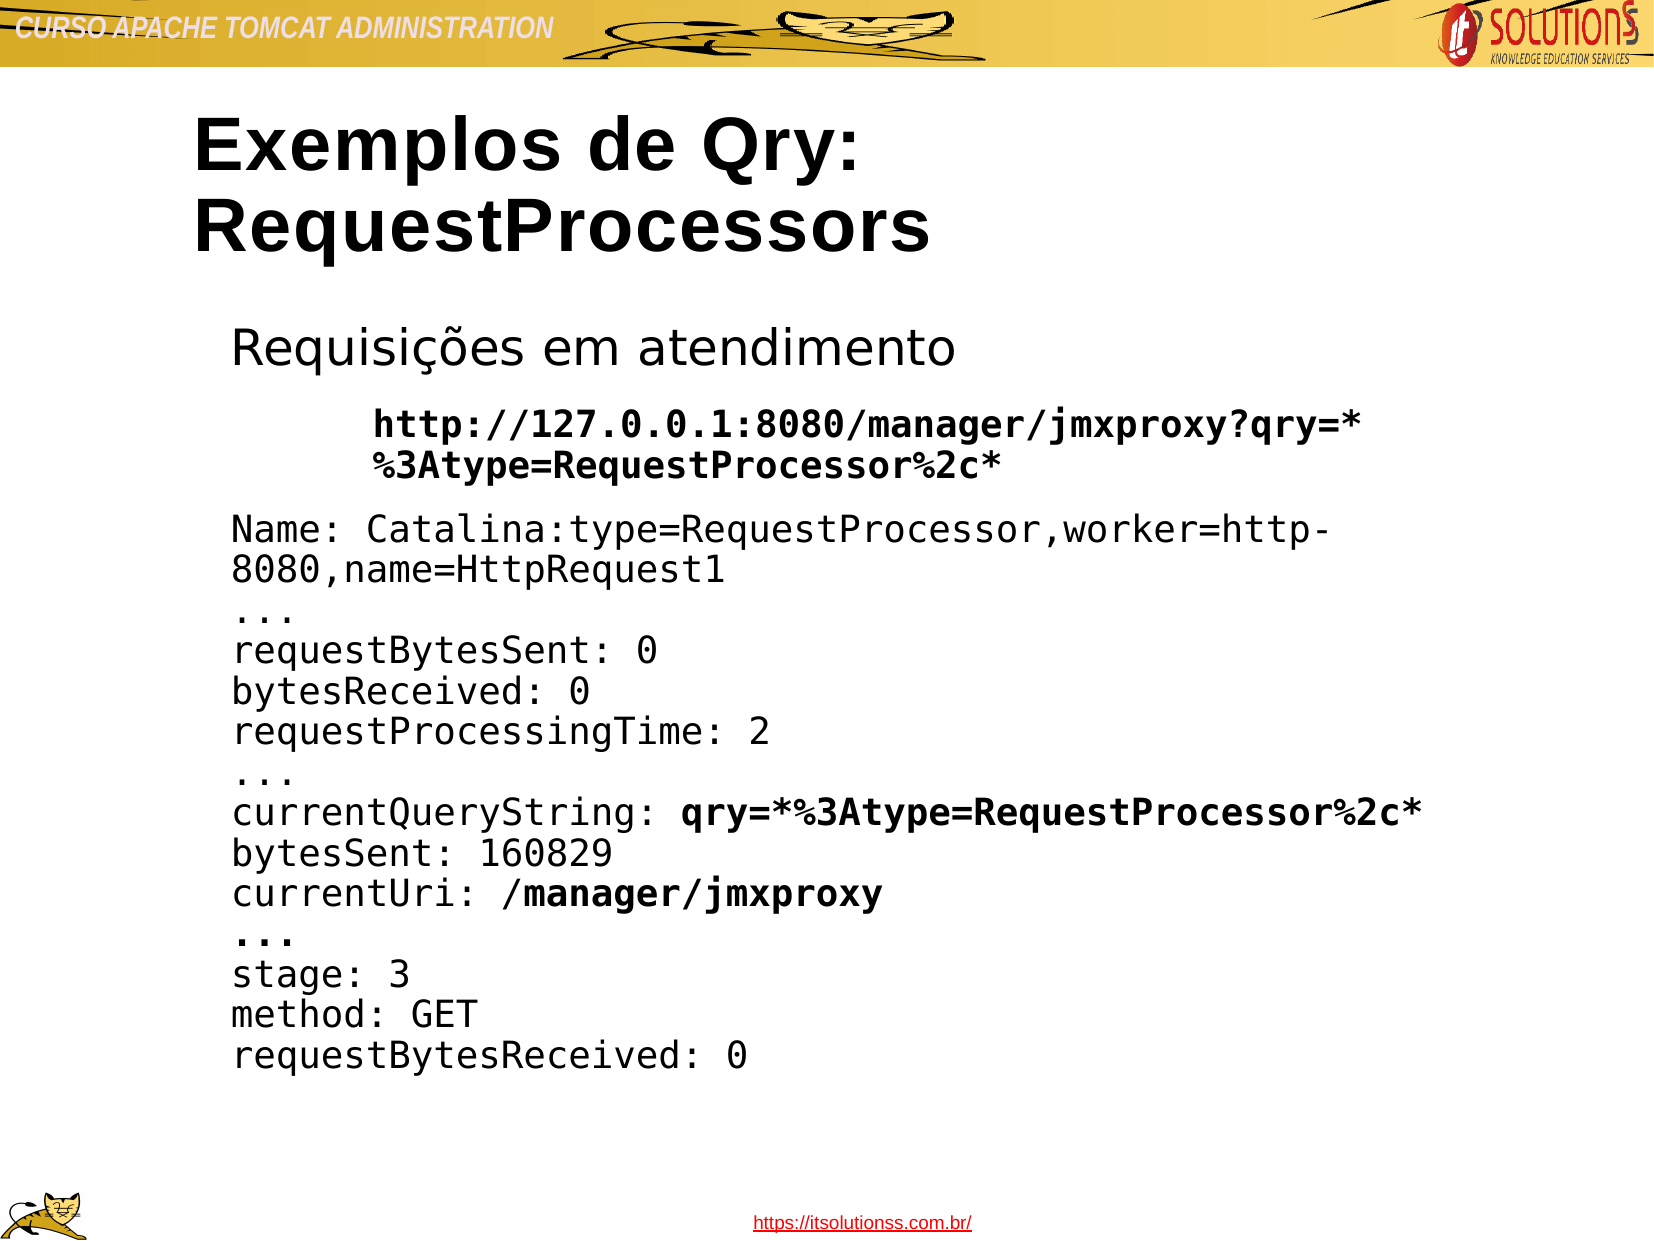

Exemplos de Qry:
RequestProcessors
Requisições em atendimento
http://127.0.0.1:8080/manager/jmxproxy?qry=*%3Atype=RequestProcessor%2c*
Name: Catalina:type=RequestProcessor,worker=http-8080,name=HttpRequest1
...
requestBytesSent: 0
bytesReceived: 0
requestProcessingTime: 2
...
currentQueryString: qry=*%3Atype=RequestProcessor%2c*
bytesSent: 160829
currentUri: /manager/jmxproxy
...
stage: 3
method: GET
requestBytesReceived: 0